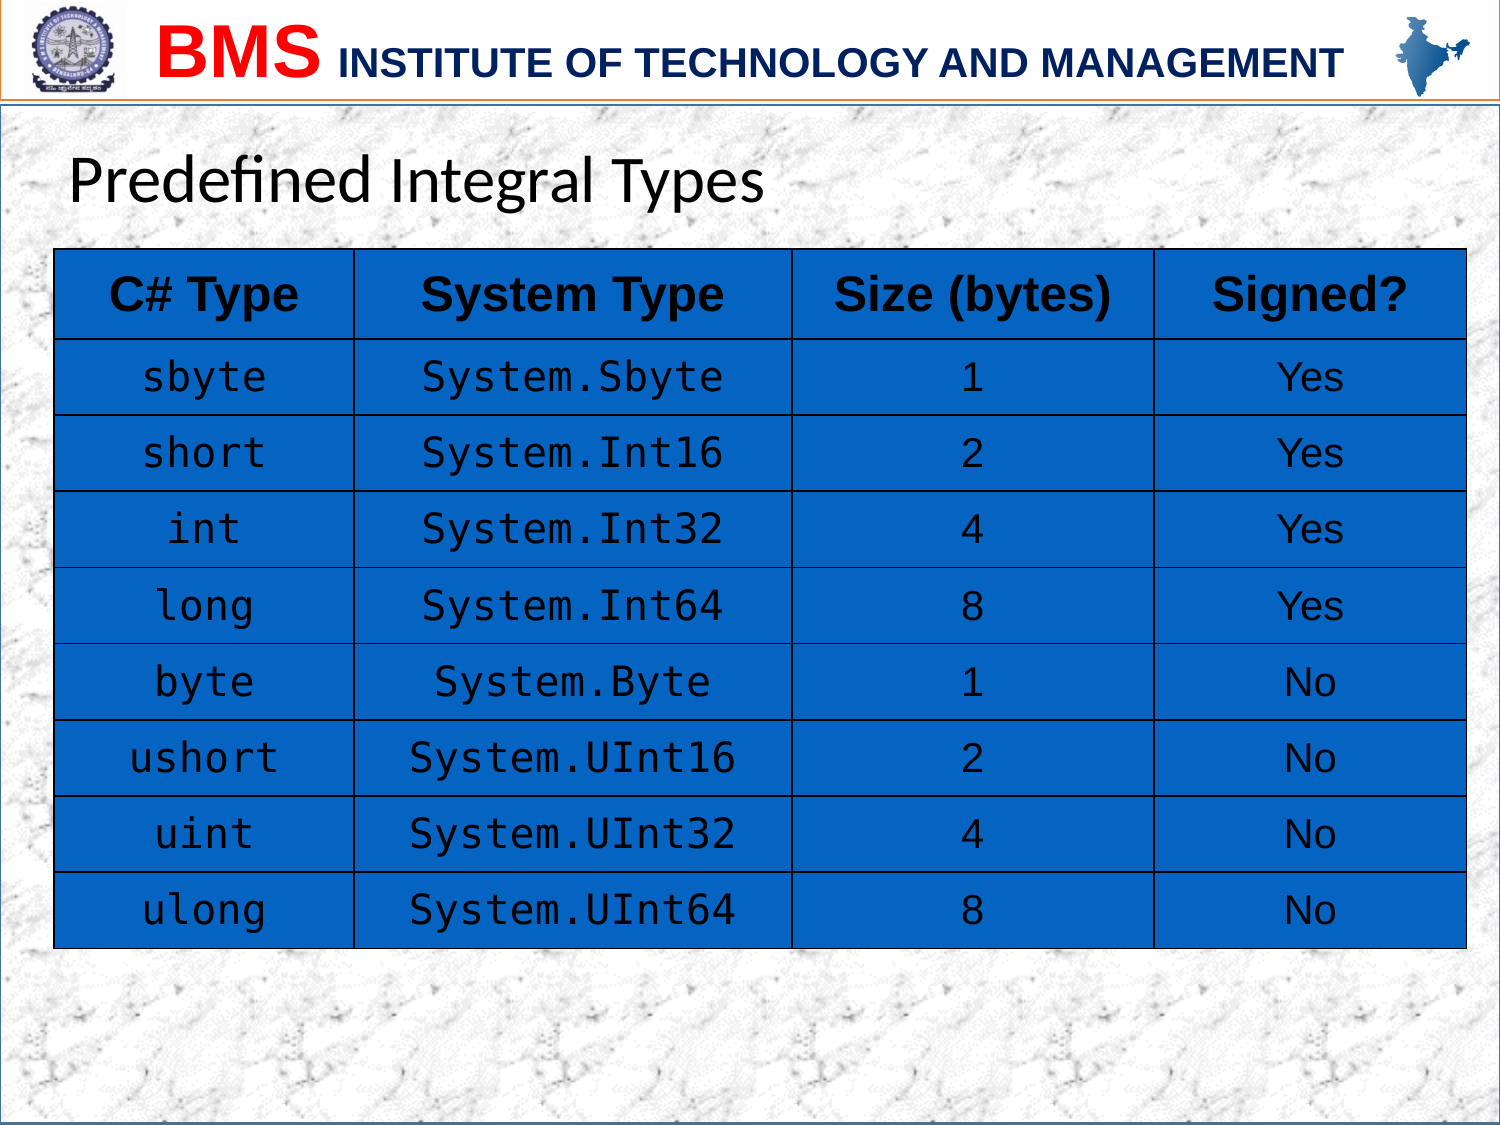

# Predefined Integral Types
| C# Type | System Type | Size (bytes) | Signed? |
| --- | --- | --- | --- |
| sbyte | System.Sbyte | 1 | Yes |
| short | System.Int16 | 2 | Yes |
| int | System.Int32 | 4 | Yes |
| long | System.Int64 | 8 | Yes |
| byte | System.Byte | 1 | No |
| ushort | System.UInt16 | 2 | No |
| uint | System.UInt32 | 4 | No |
| ulong | System.UInt64 | 8 | No |